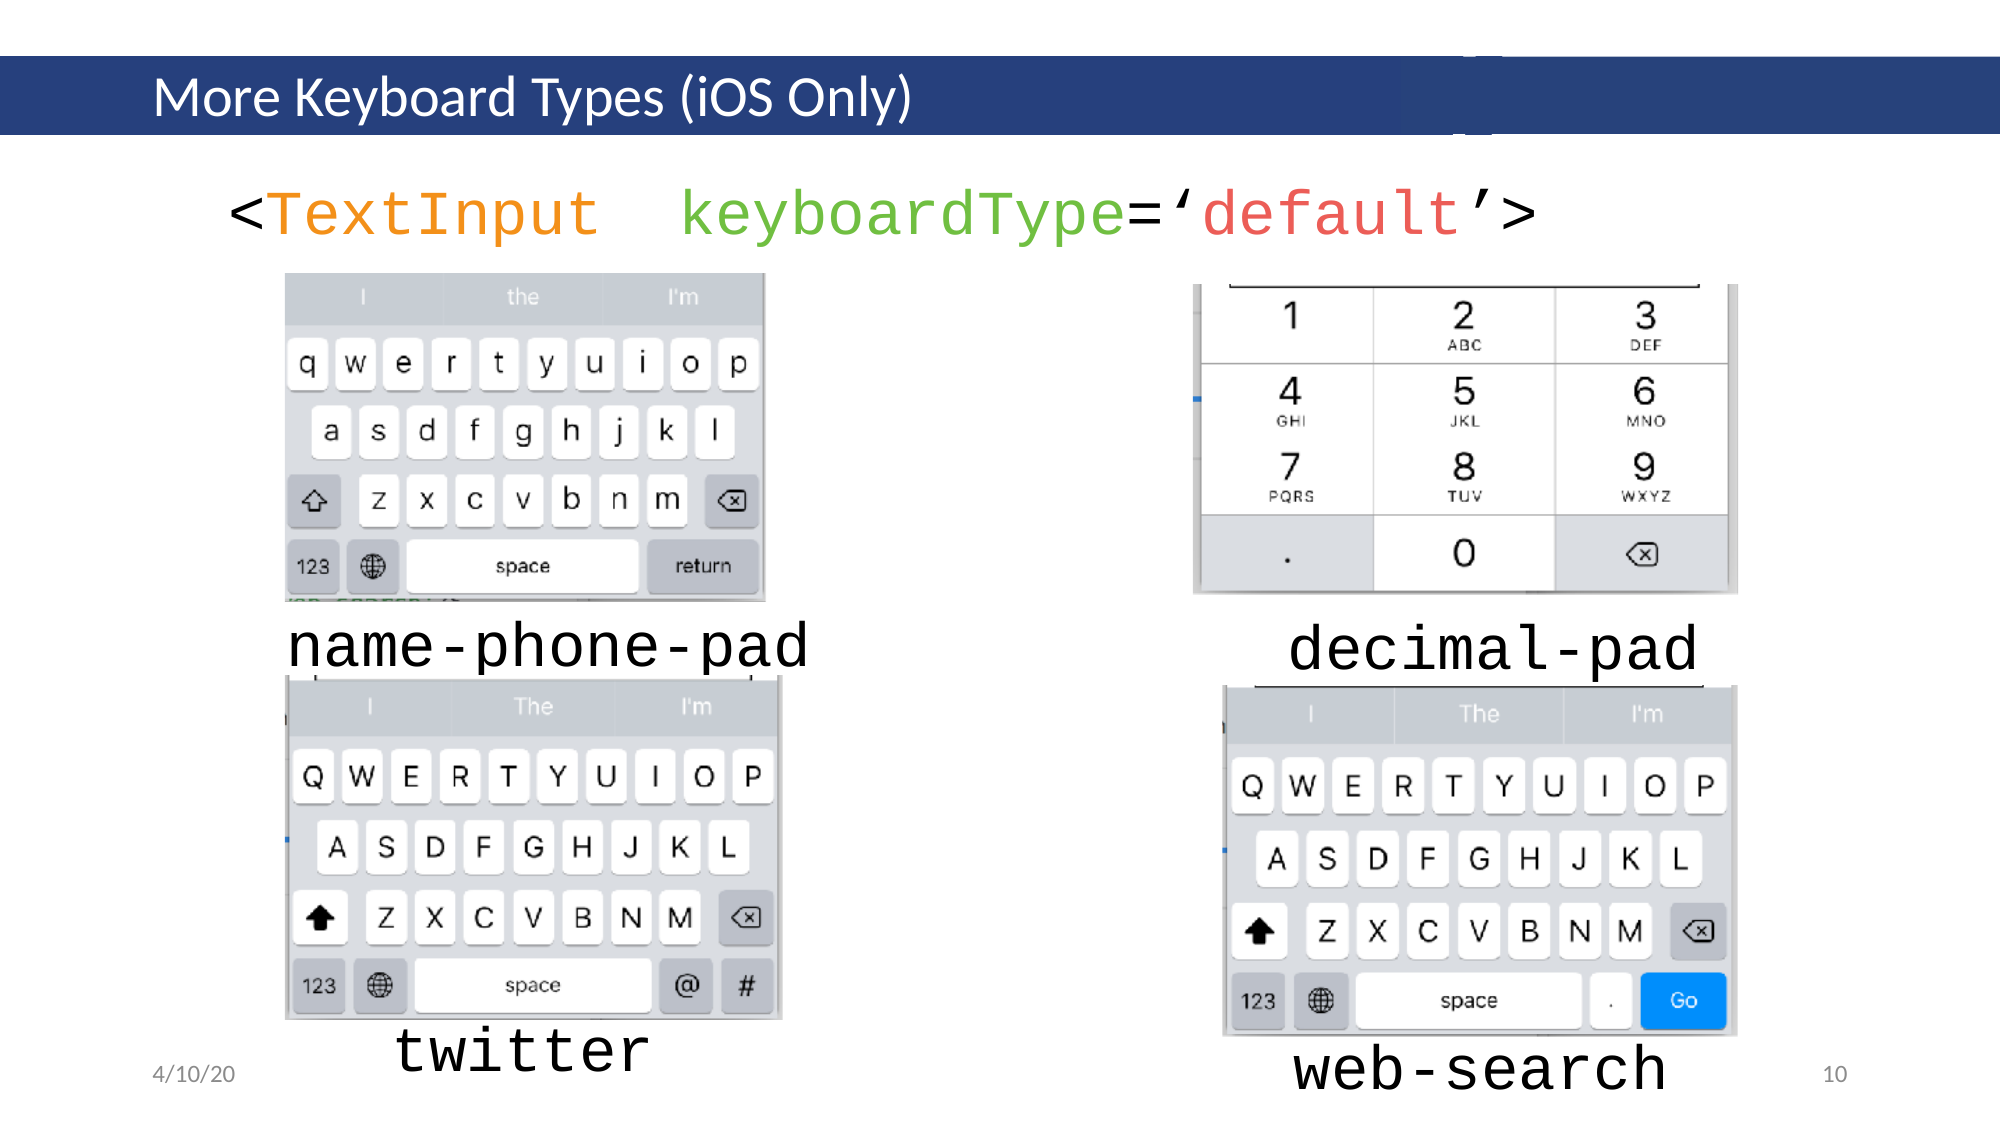

# More Keyboard Types (iOS Only)
<TextInput  keyboardType=‘default’>

name-phone-pad
decimal-pad

twitter
web-search
4/10/20
10